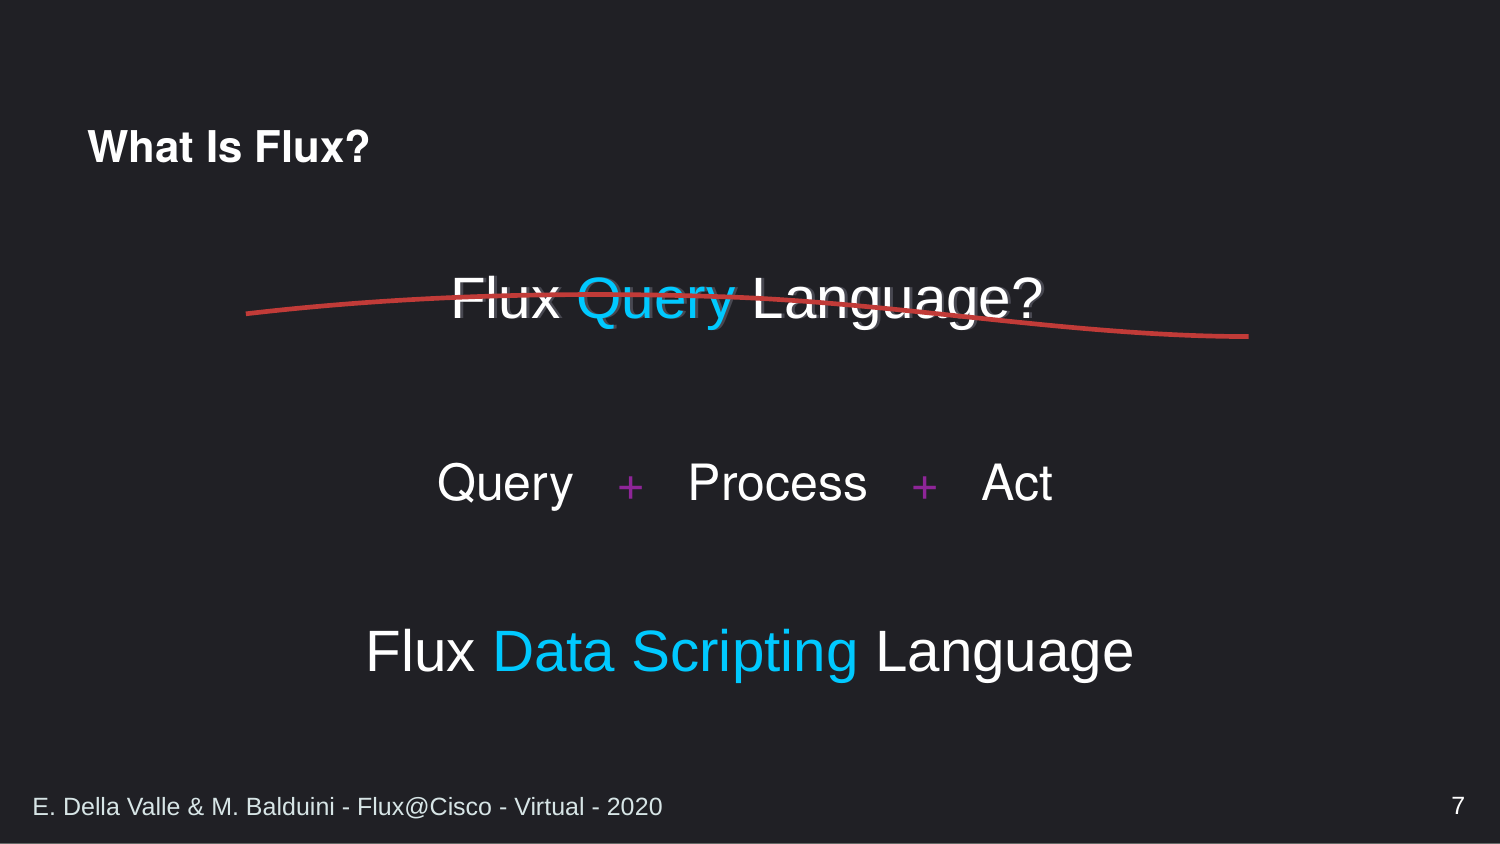

# What Is Flux?
Flux Query Language?
Flux Query Language?

Query   +   Process   +   Act
Flux Data Scripting Language
7
E. Della Valle & M. Balduini - Flux@Cisco - Virtual - 2020